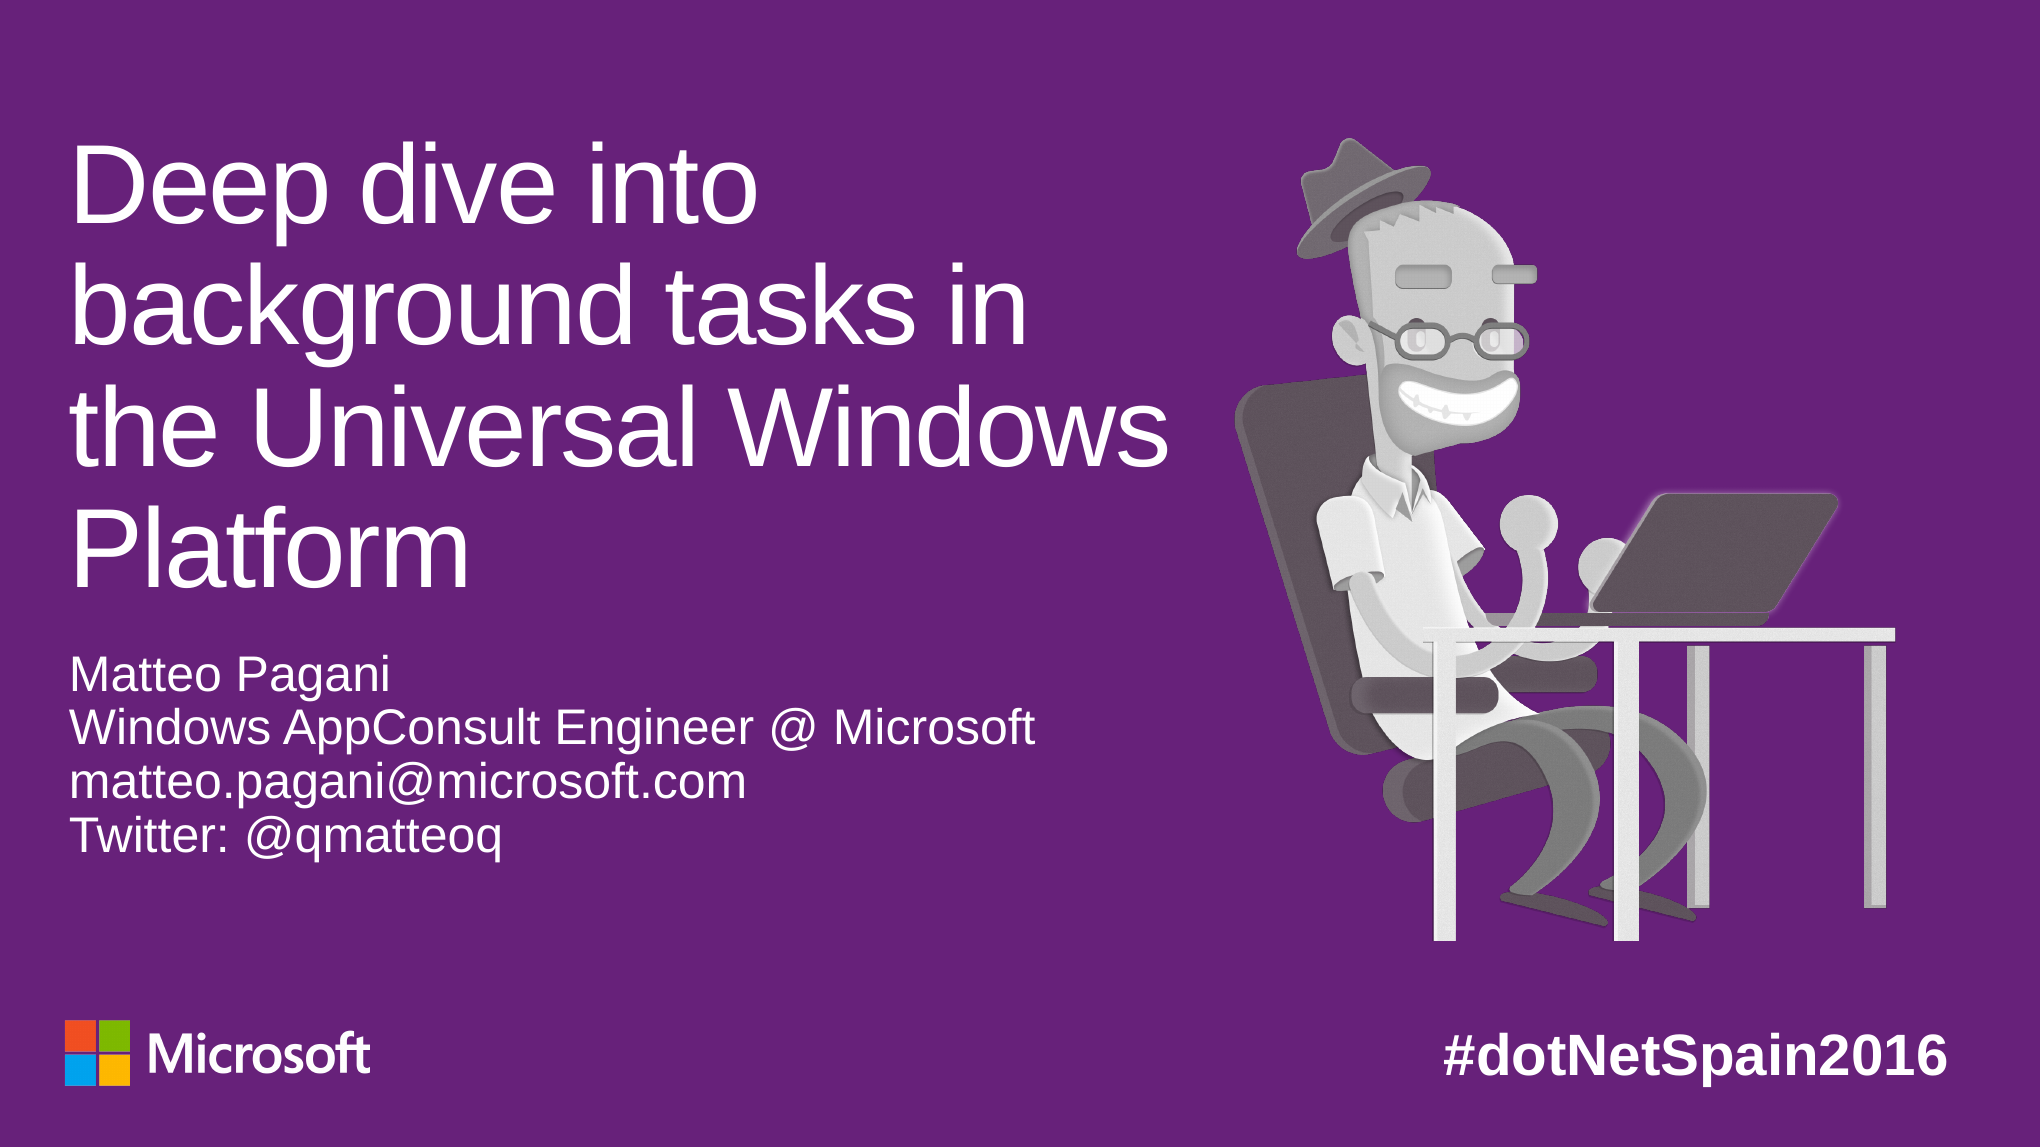

# Deep dive into background tasks in the Universal Windows Platform
Matteo Pagani
Windows AppConsult Engineer @ Microsoft
matteo.pagani@microsoft.com
Twitter: @qmatteoq